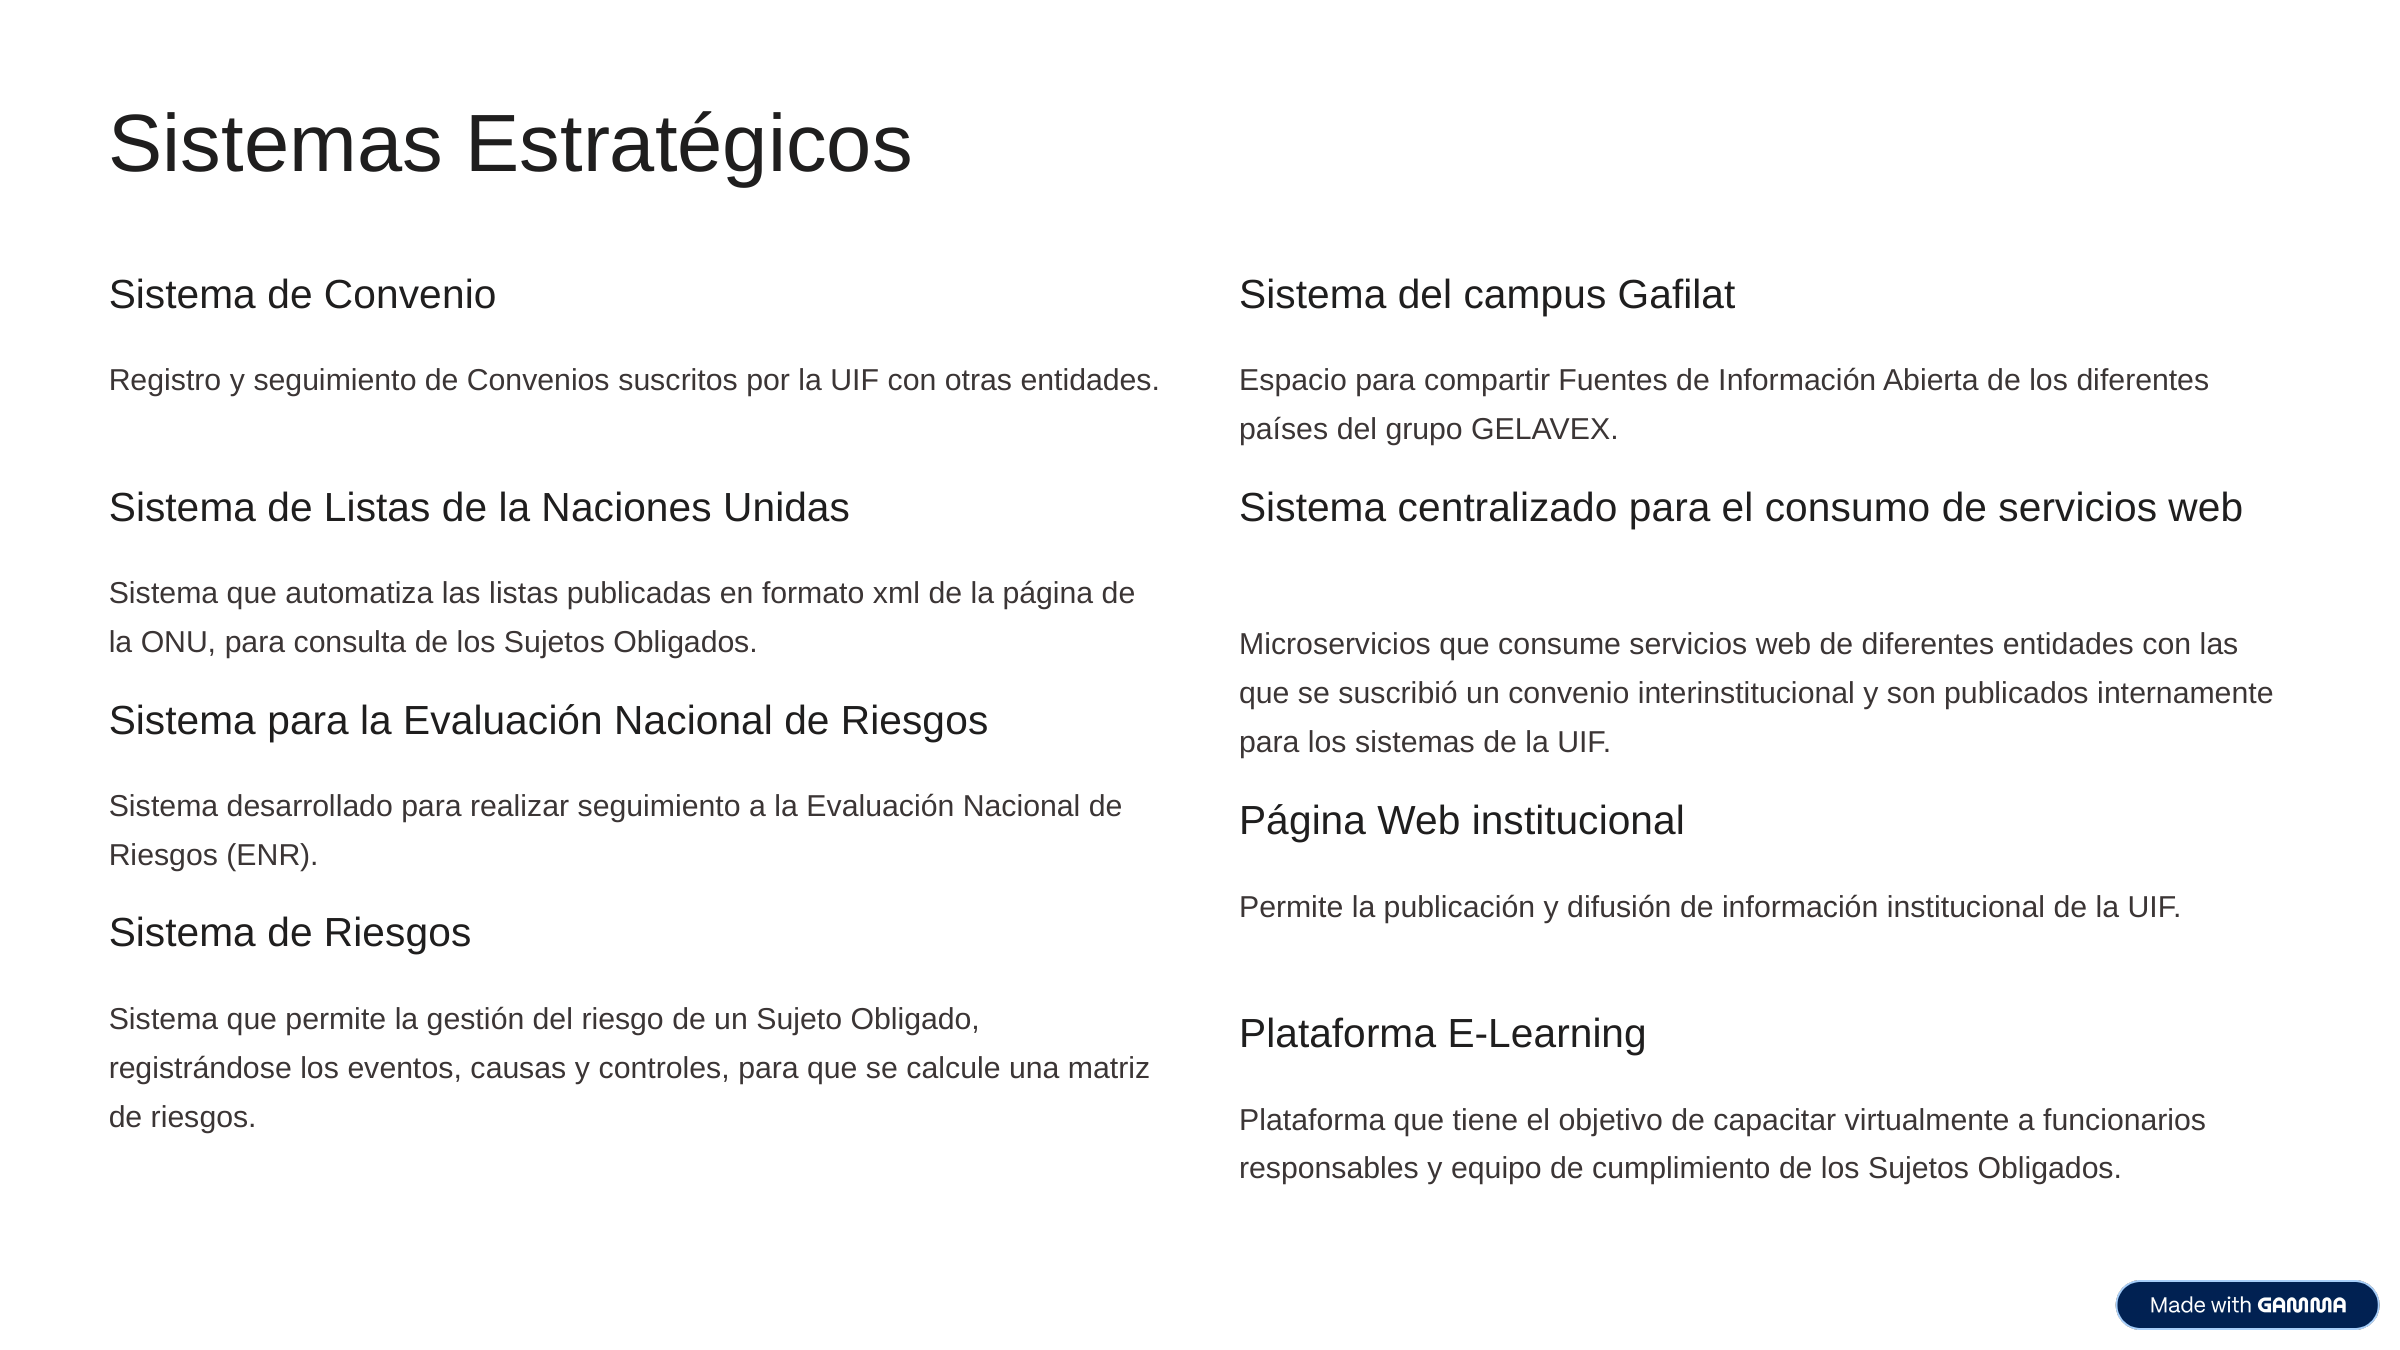

Sistemas Estratégicos
Sistema de Convenio
Sistema del campus Gafilat
Registro y seguimiento de Convenios suscritos por la UIF con otras entidades.
Espacio para compartir Fuentes de Información Abierta de los diferentes países del grupo GELAVEX.
Sistema de Listas de la Naciones Unidas
Sistema centralizado para el consumo de servicios web
Sistema que automatiza las listas publicadas en formato xml de la página de la ONU, para consulta de los Sujetos Obligados.
Microservicios que consume servicios web de diferentes entidades con las que se suscribió un convenio interinstitucional y son publicados internamente para los sistemas de la UIF.
Sistema para la Evaluación Nacional de Riesgos
Sistema desarrollado para realizar seguimiento a la Evaluación Nacional de Riesgos (ENR).
Página Web institucional
Permite la publicación y difusión de información institucional de la UIF.
Sistema de Riesgos
Sistema que permite la gestión del riesgo de un Sujeto Obligado, registrándose los eventos, causas y controles, para que se calcule una matriz de riesgos.
Plataforma E-Learning
Plataforma que tiene el objetivo de capacitar virtualmente a funcionarios responsables y equipo de cumplimiento de los Sujetos Obligados.